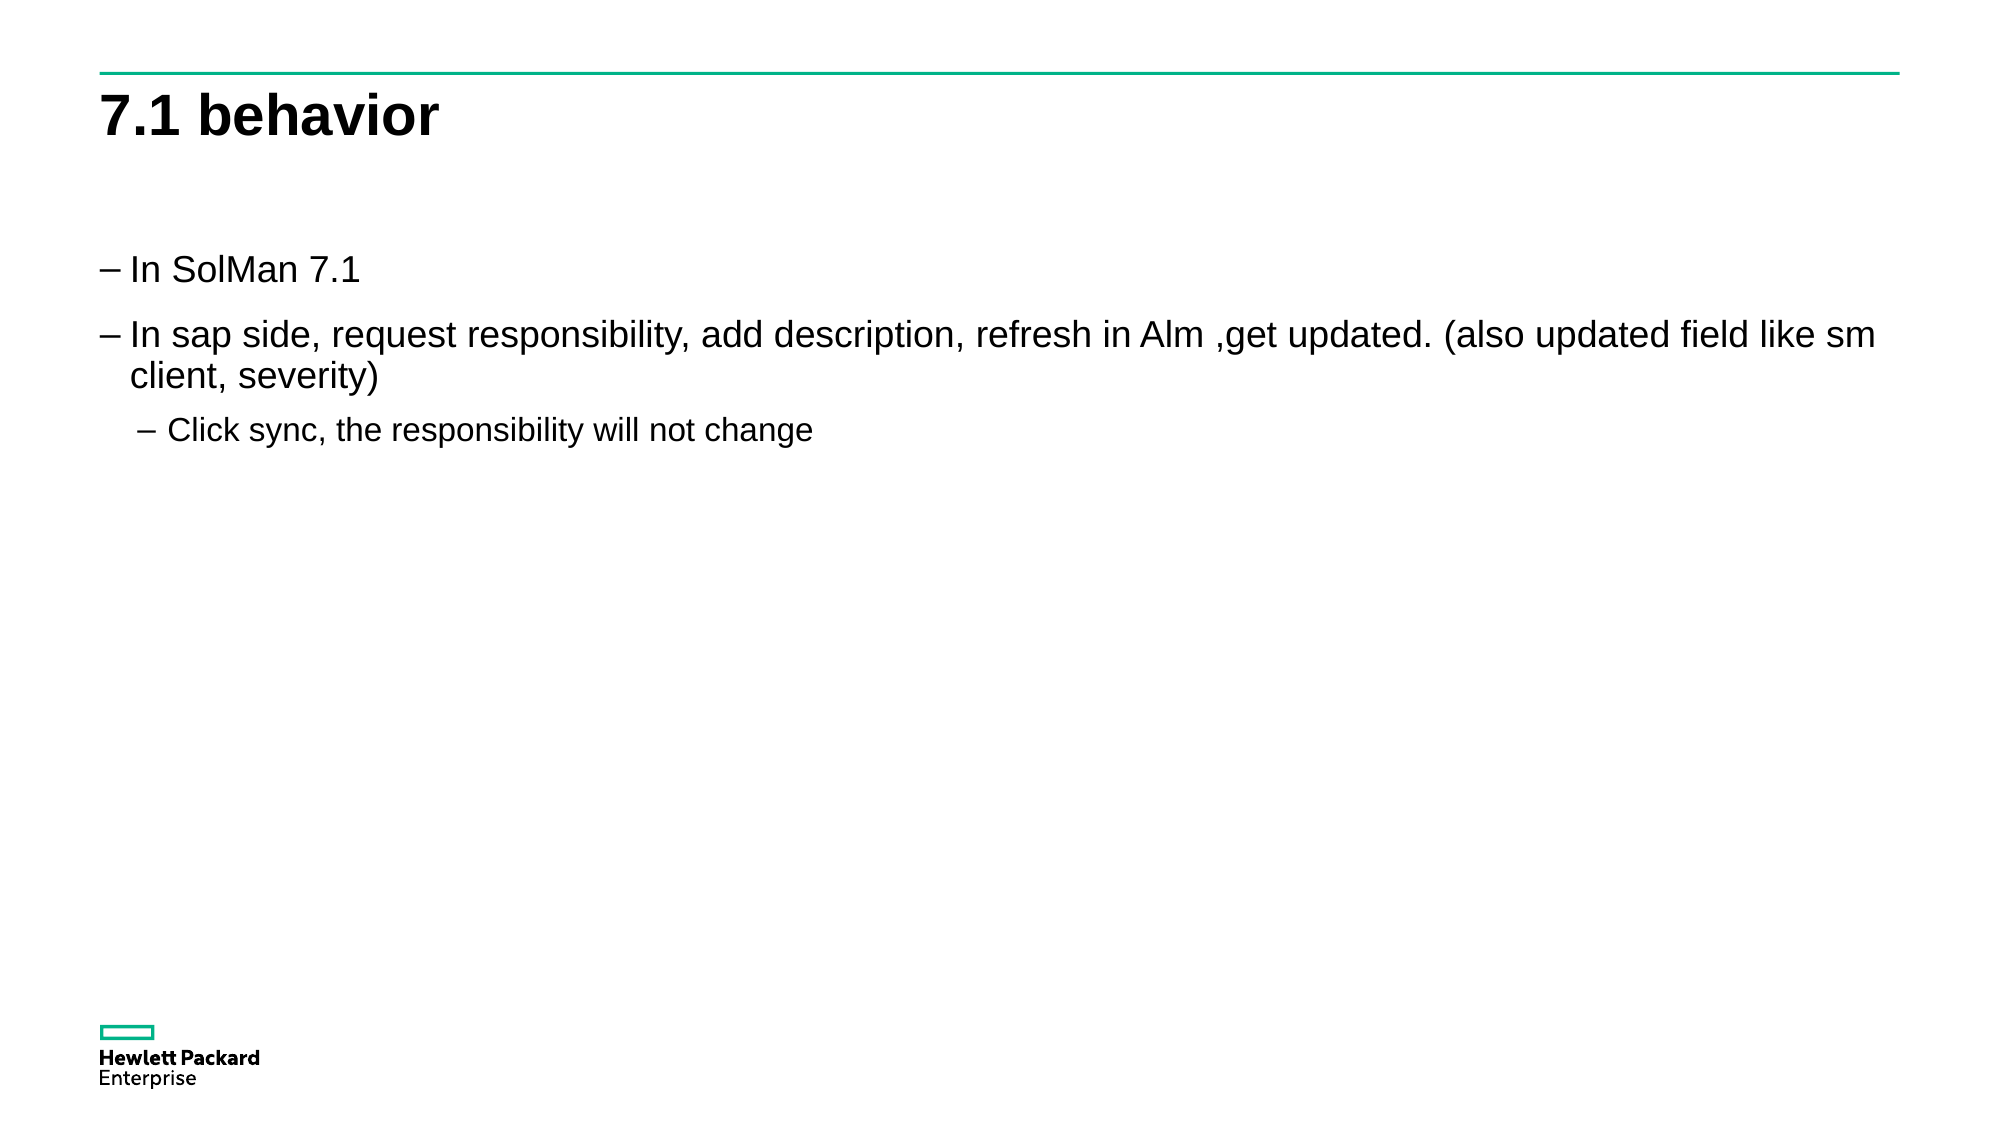

# 7.1 behavior
In SolMan 7.1
In sap side, request responsibility, add description, refresh in Alm ,get updated. (also updated field like sm client, severity)
Click sync, the responsibility will not change